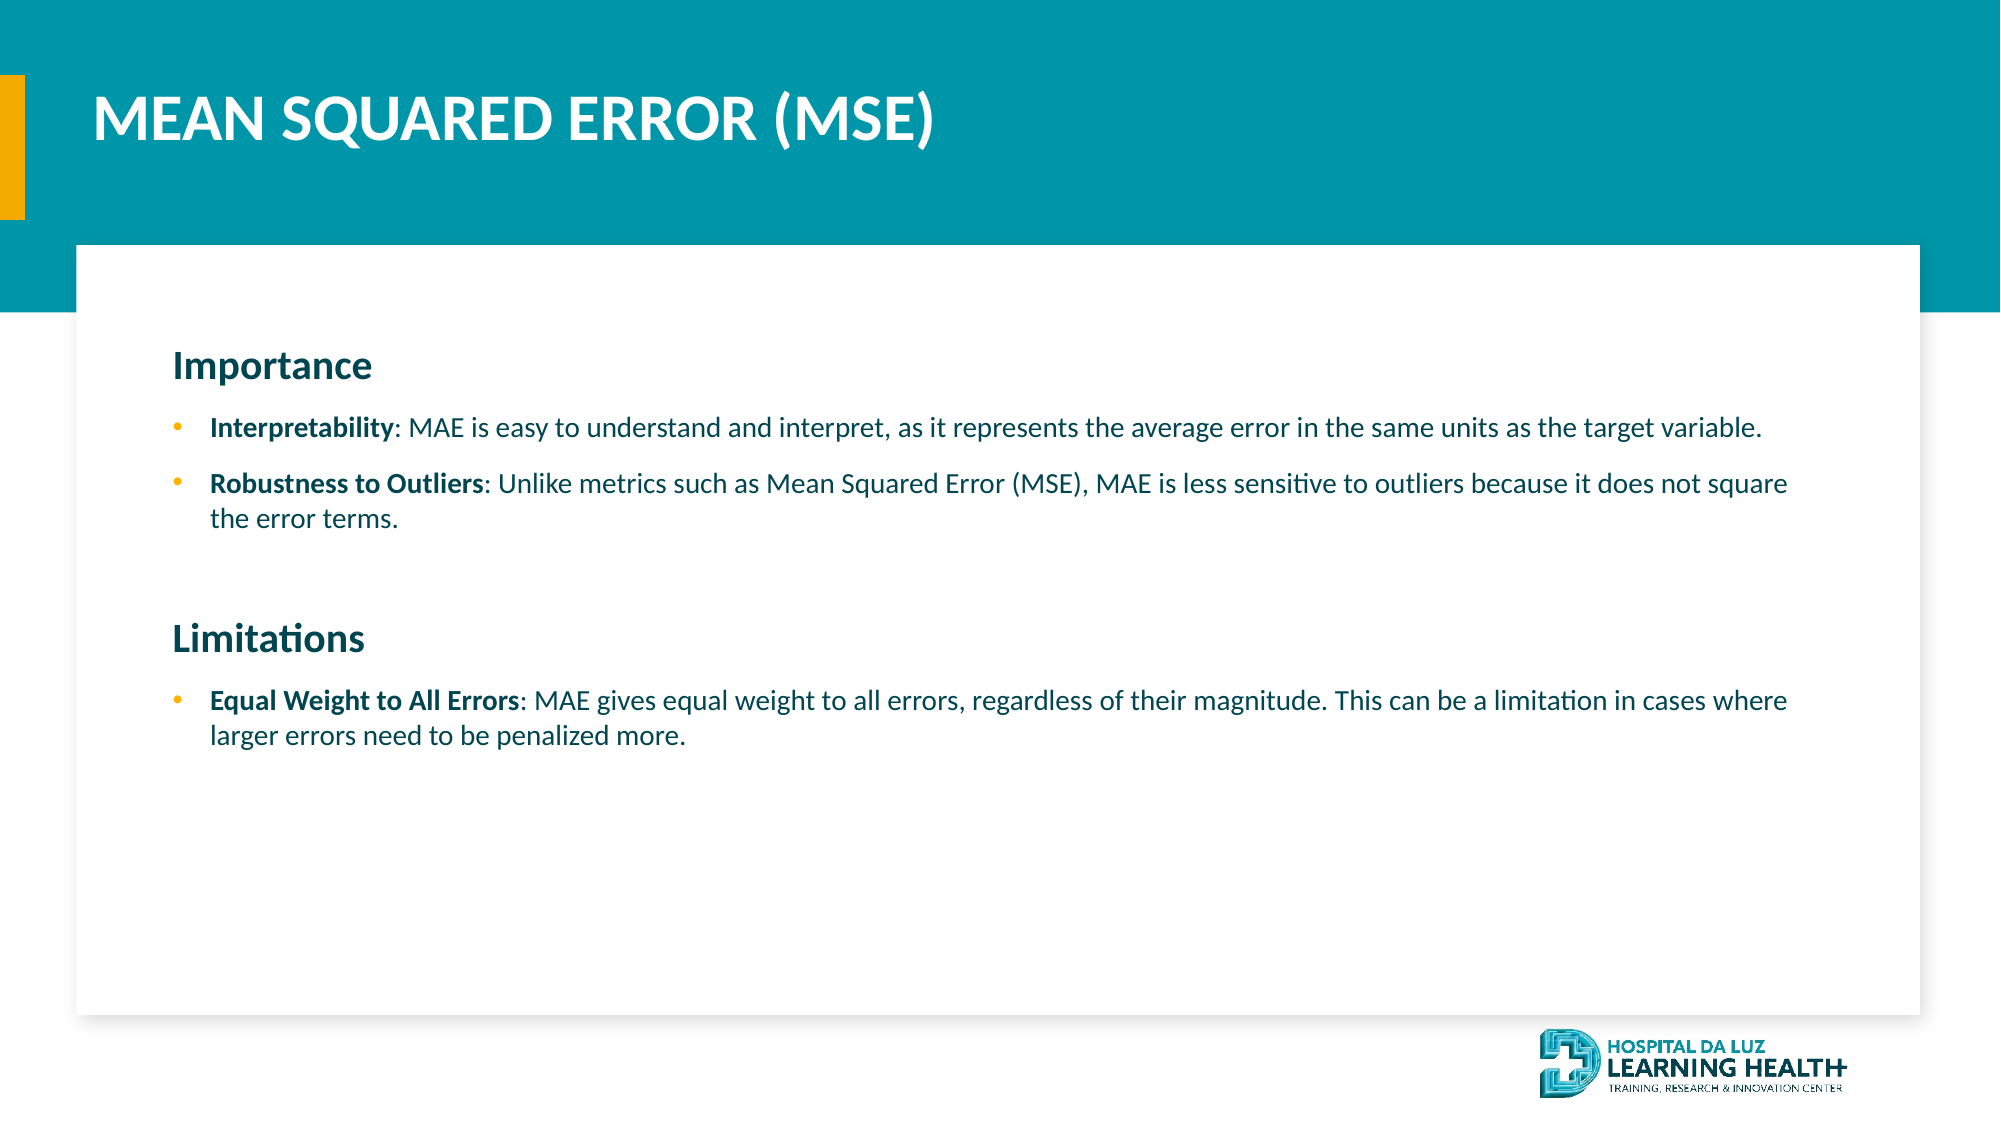

MEAN SQUARED ERROR (MSE)
#
Importance
Interpretability: MAE is easy to understand and interpret, as it represents the average error in the same units as the target variable.
Robustness to Outliers: Unlike metrics such as Mean Squared Error (MSE), MAE is less sensitive to outliers because it does not square the error terms.

Limitations
Equal Weight to All Errors: MAE gives equal weight to all errors, regardless of their magnitude. This can be a limitation in cases where larger errors need to be penalized more.